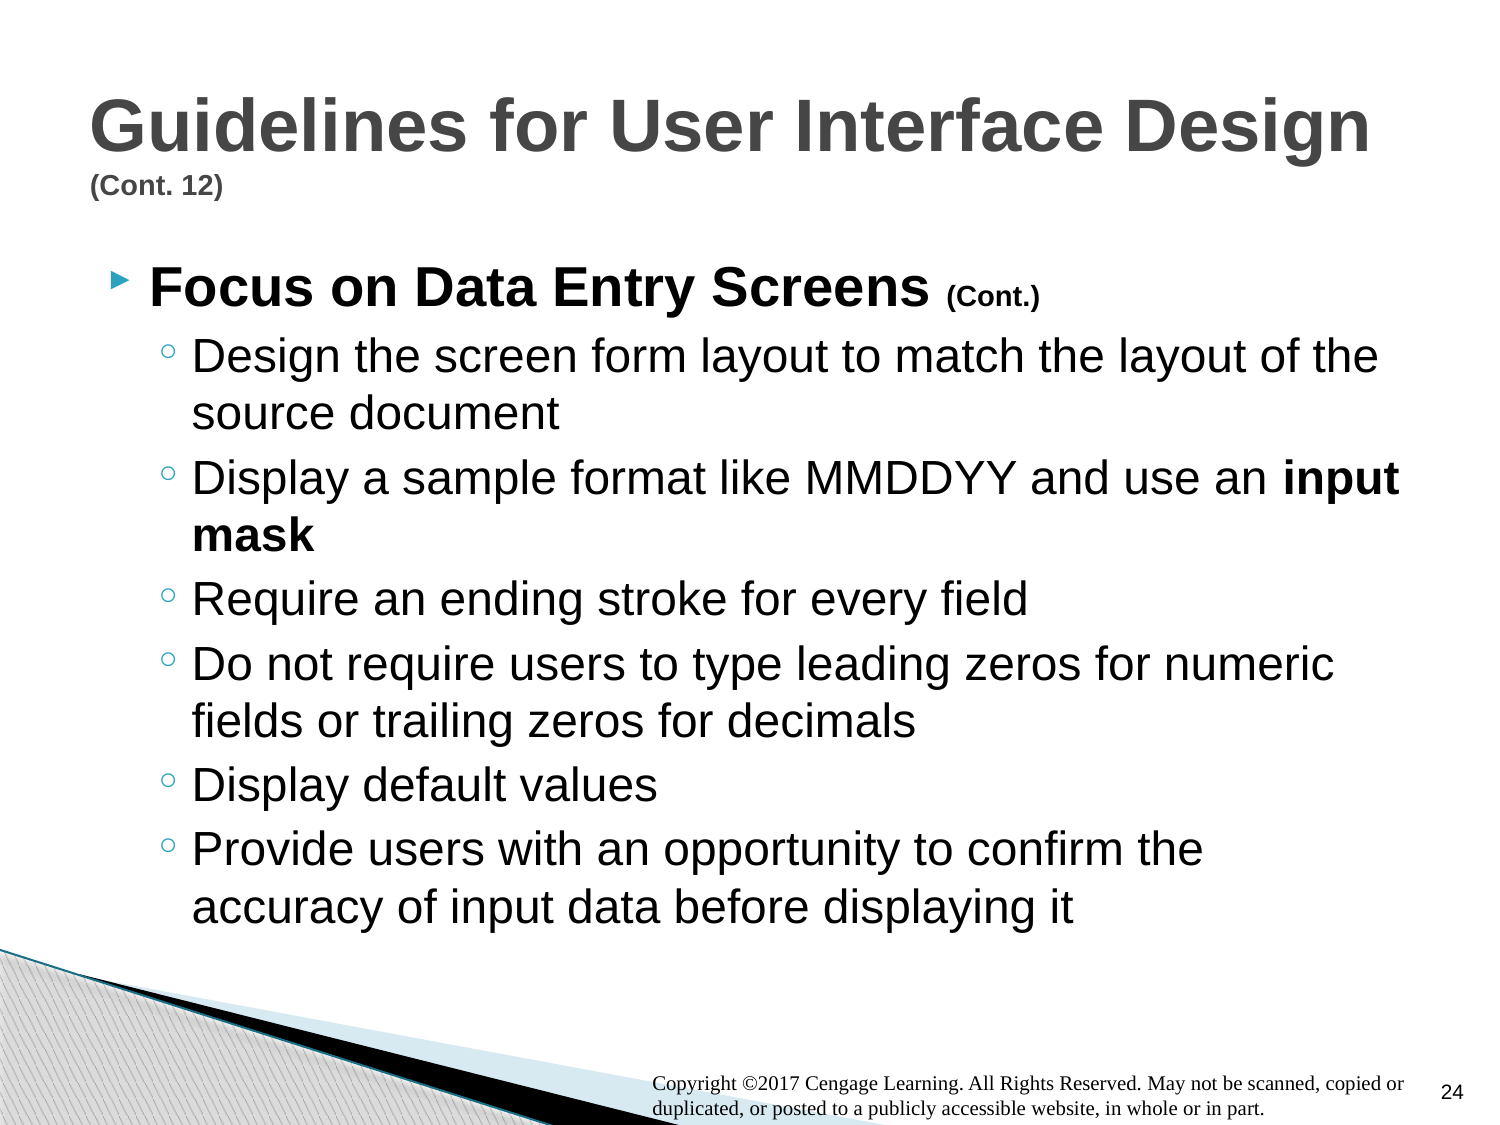

# Guidelines for User Interface Design (Cont. 12)
Focus on Data Entry Screens (Cont.)
Design the screen form layout to match the layout of the source document
Display a sample format like MMDDYY and use an input mask
Require an ending stroke for every field
Do not require users to type leading zeros for numeric fields or trailing zeros for decimals
Display default values
Provide users with an opportunity to confirm the accuracy of input data before displaying it
24
Copyright ©2017 Cengage Learning. All Rights Reserved. May not be scanned, copied or duplicated, or posted to a publicly accessible website, in whole or in part.